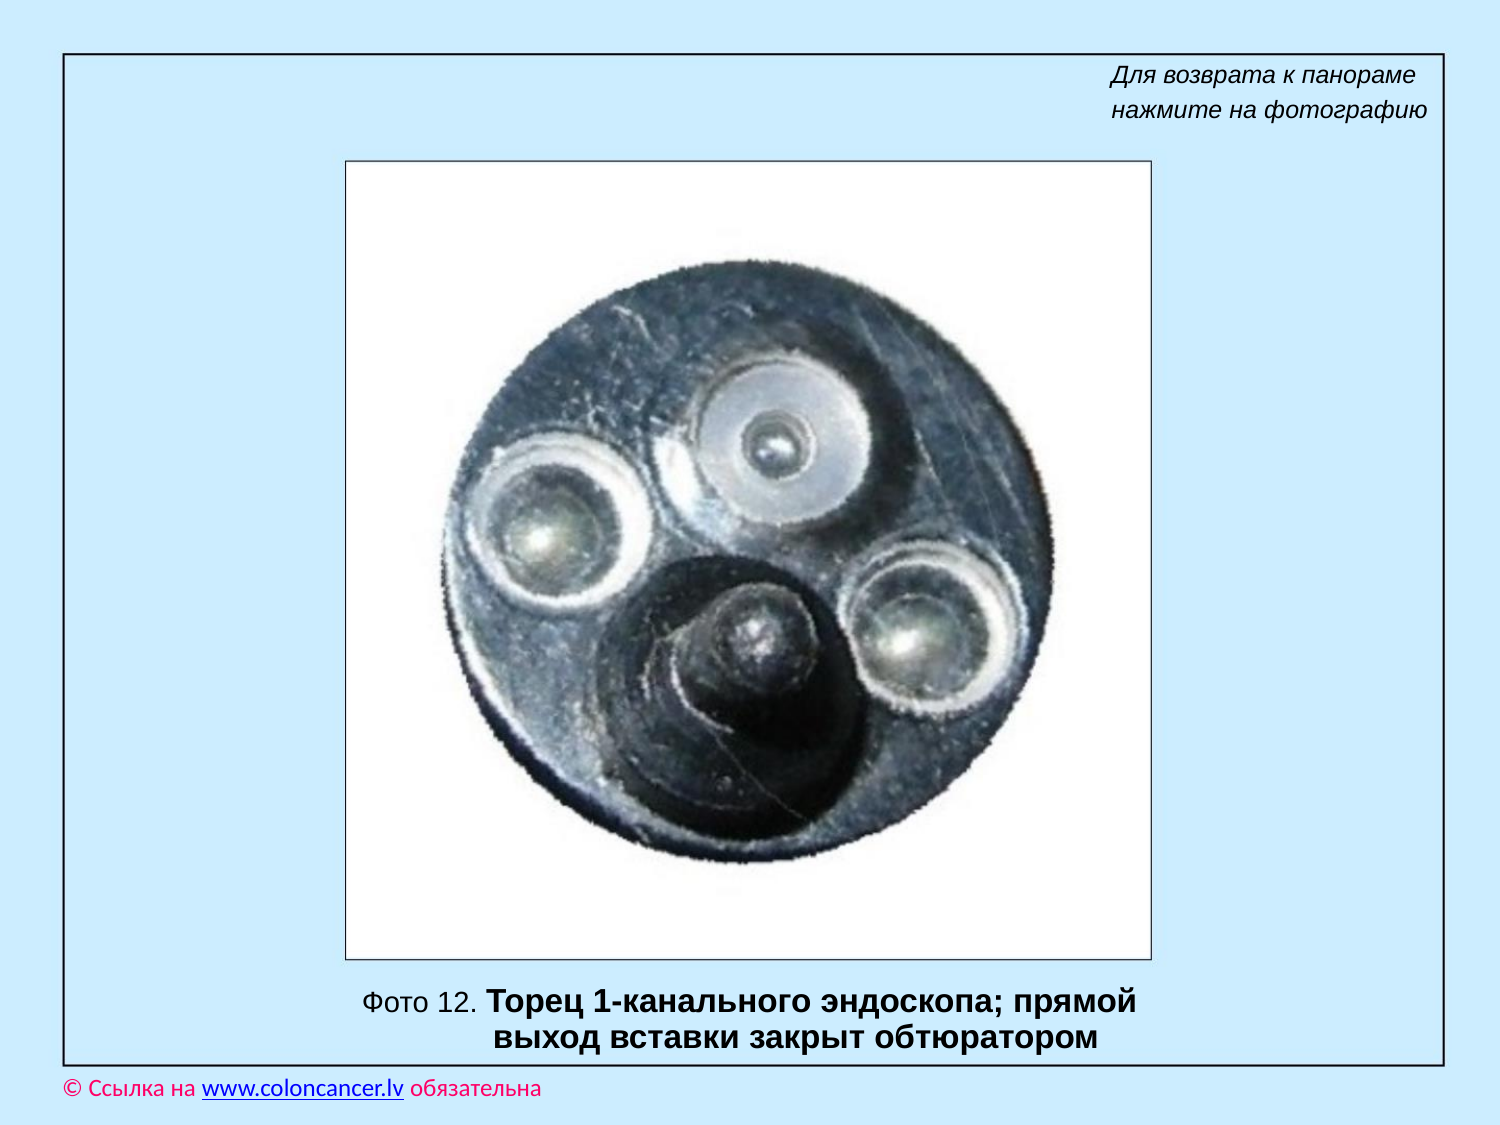

Для возврата к панораме
нажмите на фотографию

Фото 12. Торец 1-канального эндоскопа; прямой
          выход вставки закрыт обтюратором
© Ссылка на www.coloncancer.lv обязательна